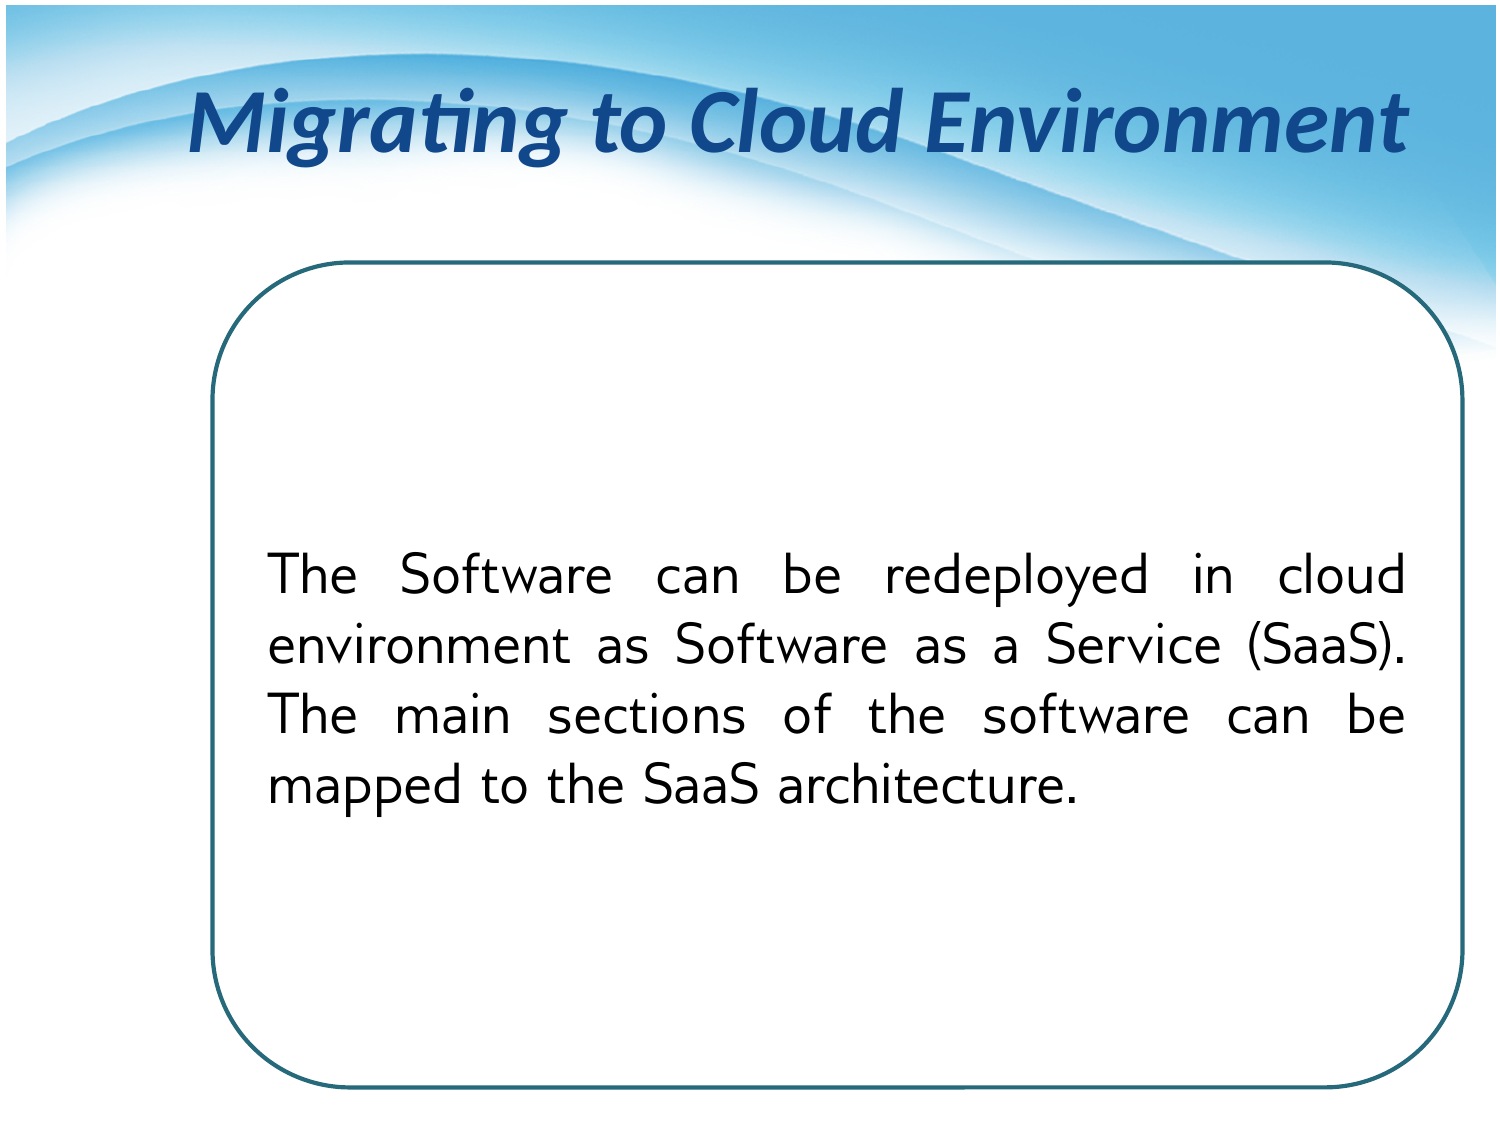

# Migrating to Cloud Environment
The Software can be redeployed in cloud environment as Software as a Service (SaaS). The main sections of the software can be mapped to the SaaS architecture.